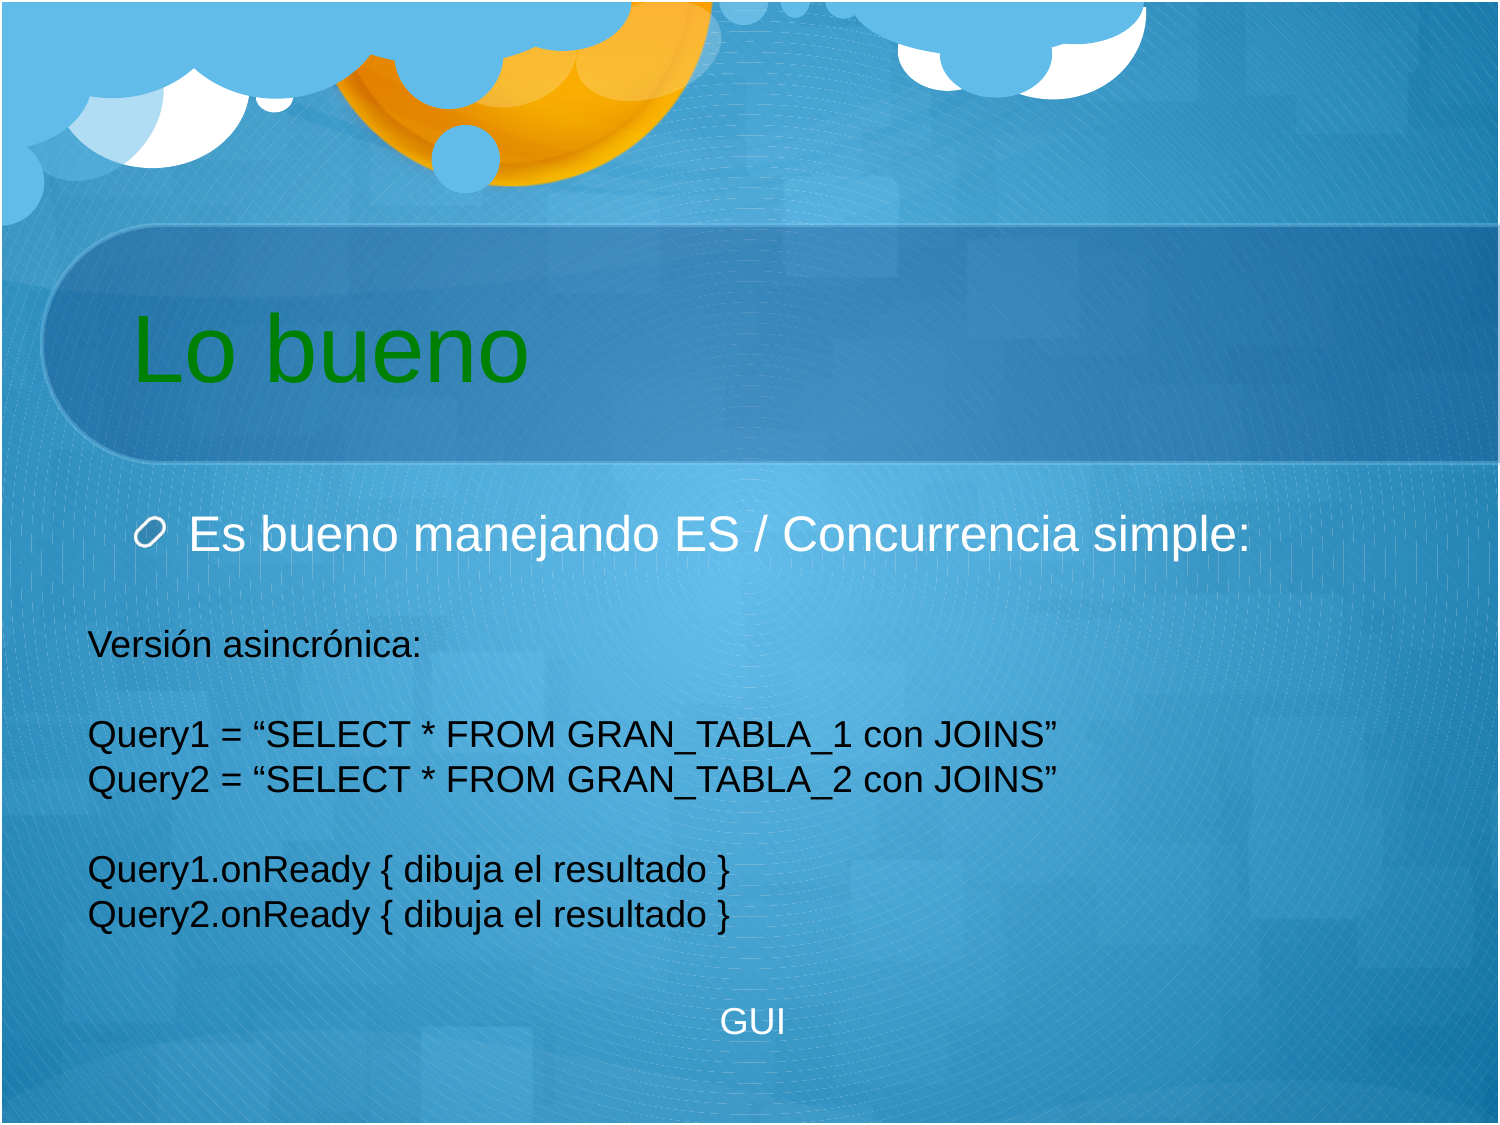

# Lo bueno
Es bueno manejando ES / Concurrencia simple:
Versión asincrónica:

Query1 = “SELECT * FROM GRAN_TABLA_1 con JOINS”
Query2 = “SELECT * FROM GRAN_TABLA_2 con JOINS”

Query1.onReady { dibuja el resultado }
Query2.onReady { dibuja el resultado }

GUI